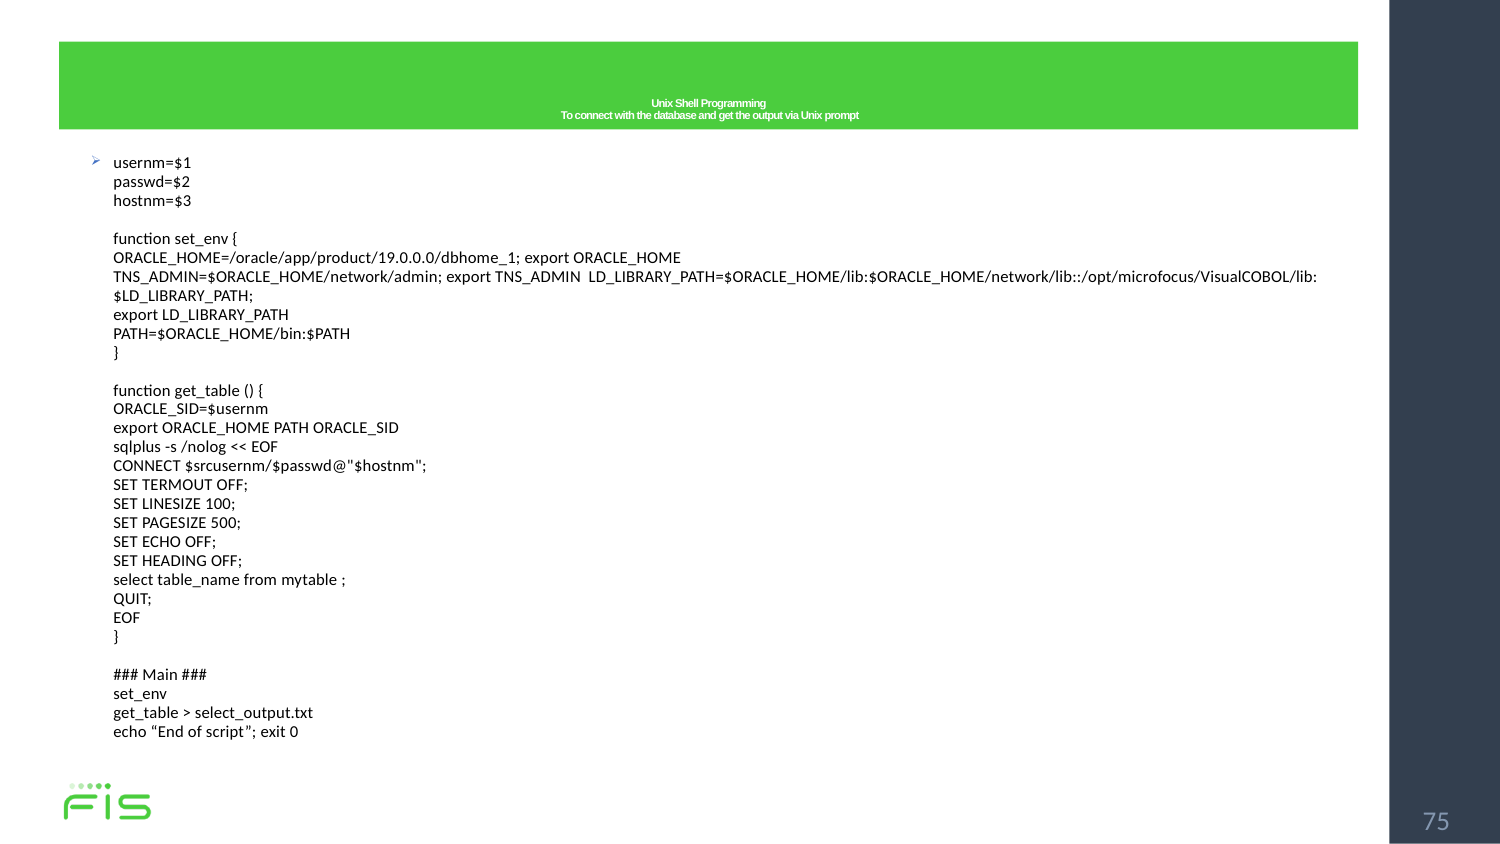

# Unix Shell Programming To connect with the database and get the output via Unix prompt
usernm=$1
passwd=$2
hostnm=$3
function set_env {
ORACLE_HOME=/oracle/app/product/19.0.0.0/dbhome_1; export ORACLE_HOME
TNS_ADMIN=$ORACLE_HOME/network/admin; export TNS_ADMIN  LD_LIBRARY_PATH=$ORACLE_HOME/lib:$ORACLE_HOME/network/lib::/opt/microfocus/VisualCOBOL/lib:$LD_LIBRARY_PATH;
export LD_LIBRARY_PATH
PATH=$ORACLE_HOME/bin:$PATH
}
function get_table () {
ORACLE_SID=$usernm
export ORACLE_HOME PATH ORACLE_SID
sqlplus -s /nolog << EOF
CONNECT $srcusernm/$passwd@"$hostnm";
SET TERMOUT OFF;
SET LINESIZE 100;
SET PAGESIZE 500;
SET ECHO OFF;
SET HEADING OFF;
select table_name from mytable ;
QUIT;
EOF
}
### Main ###
set_env
get_table > select_output.txt
echo “End of script”; exit 0

75